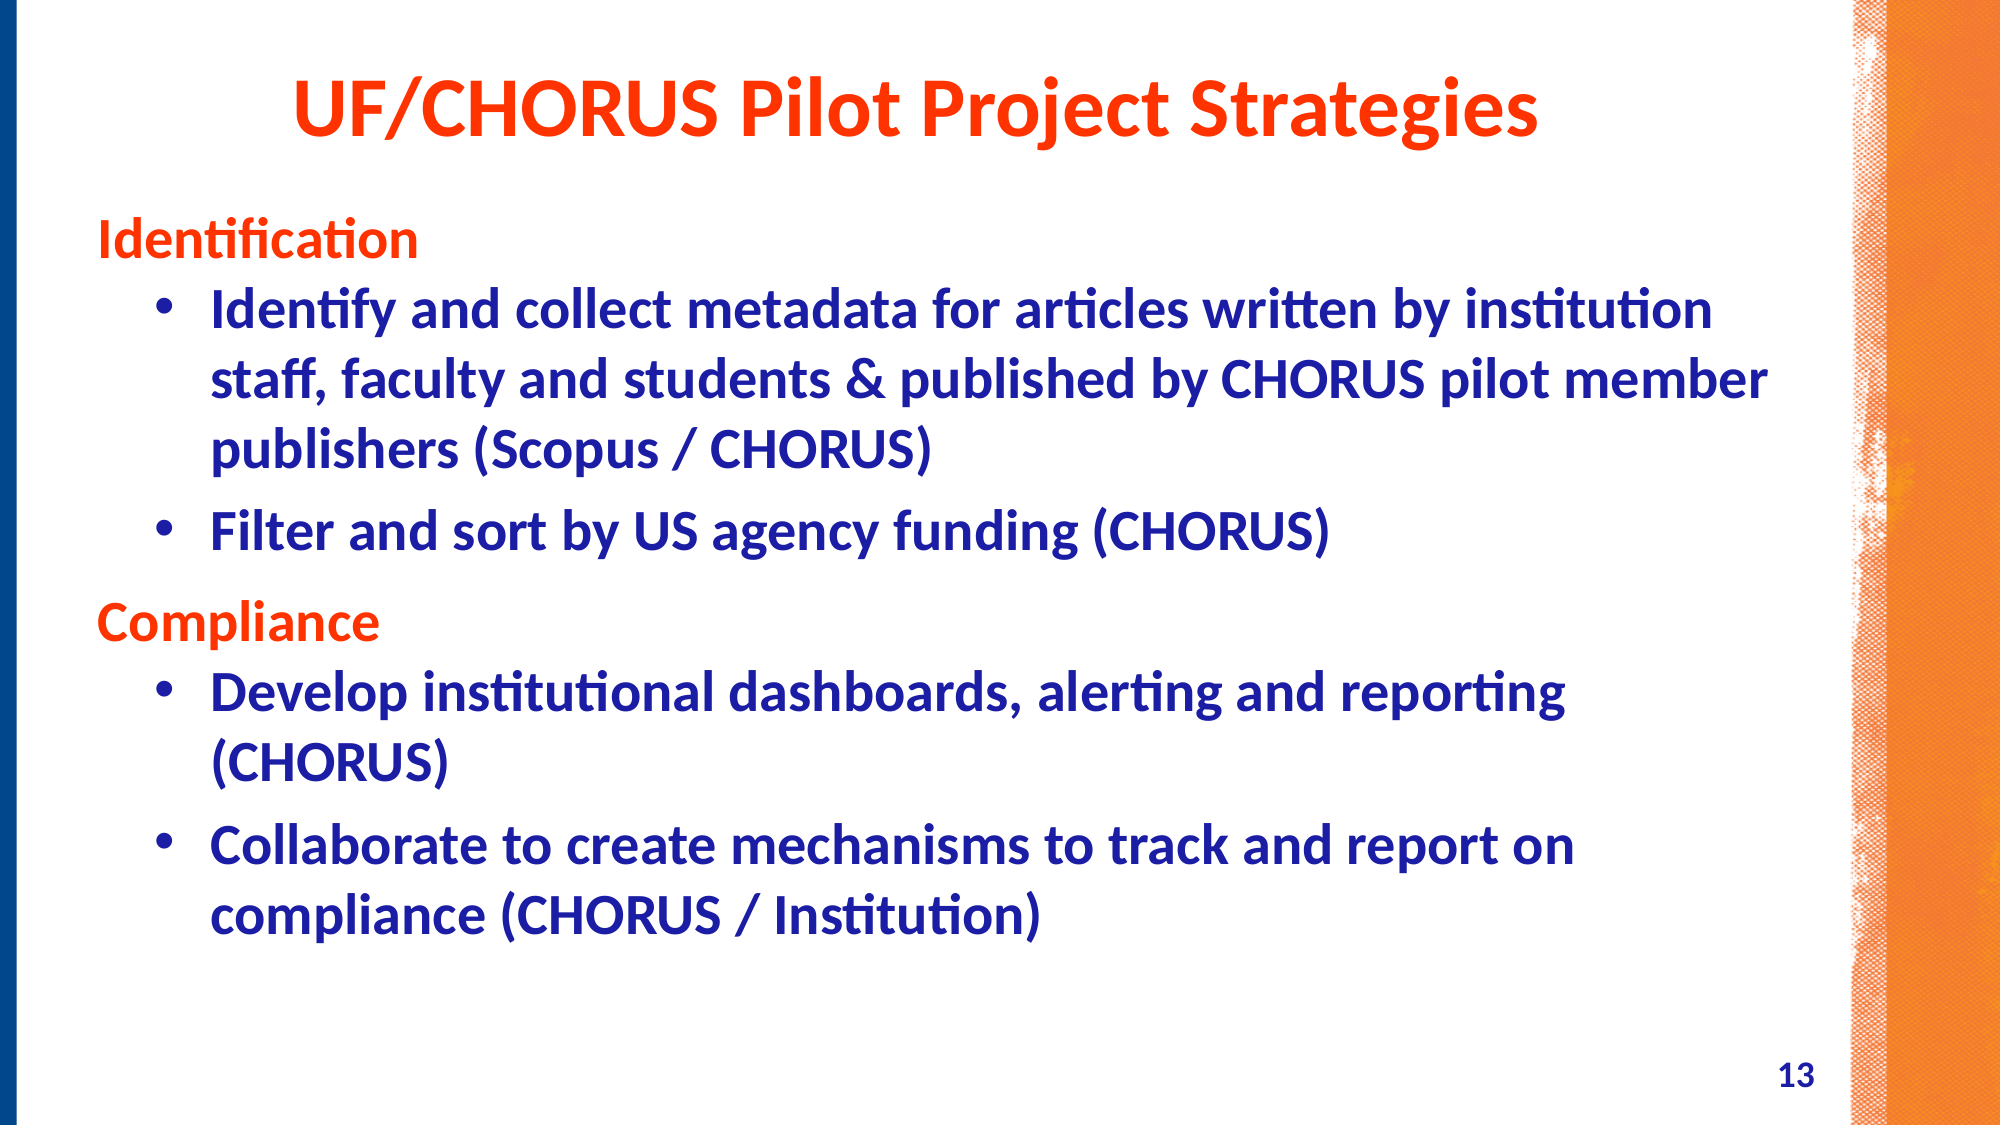

UF/CHORUS Pilot Project Strategies
Identification
Identify and collect metadata for articles written by institution staff, faculty and students & published by CHORUS pilot member publishers (Scopus / CHORUS)
Filter and sort by US agency funding (CHORUS)
Compliance
Develop institutional dashboards, alerting and reporting (CHORUS)
Collaborate to create mechanisms to track and report on compliance (CHORUS / Institution)
13